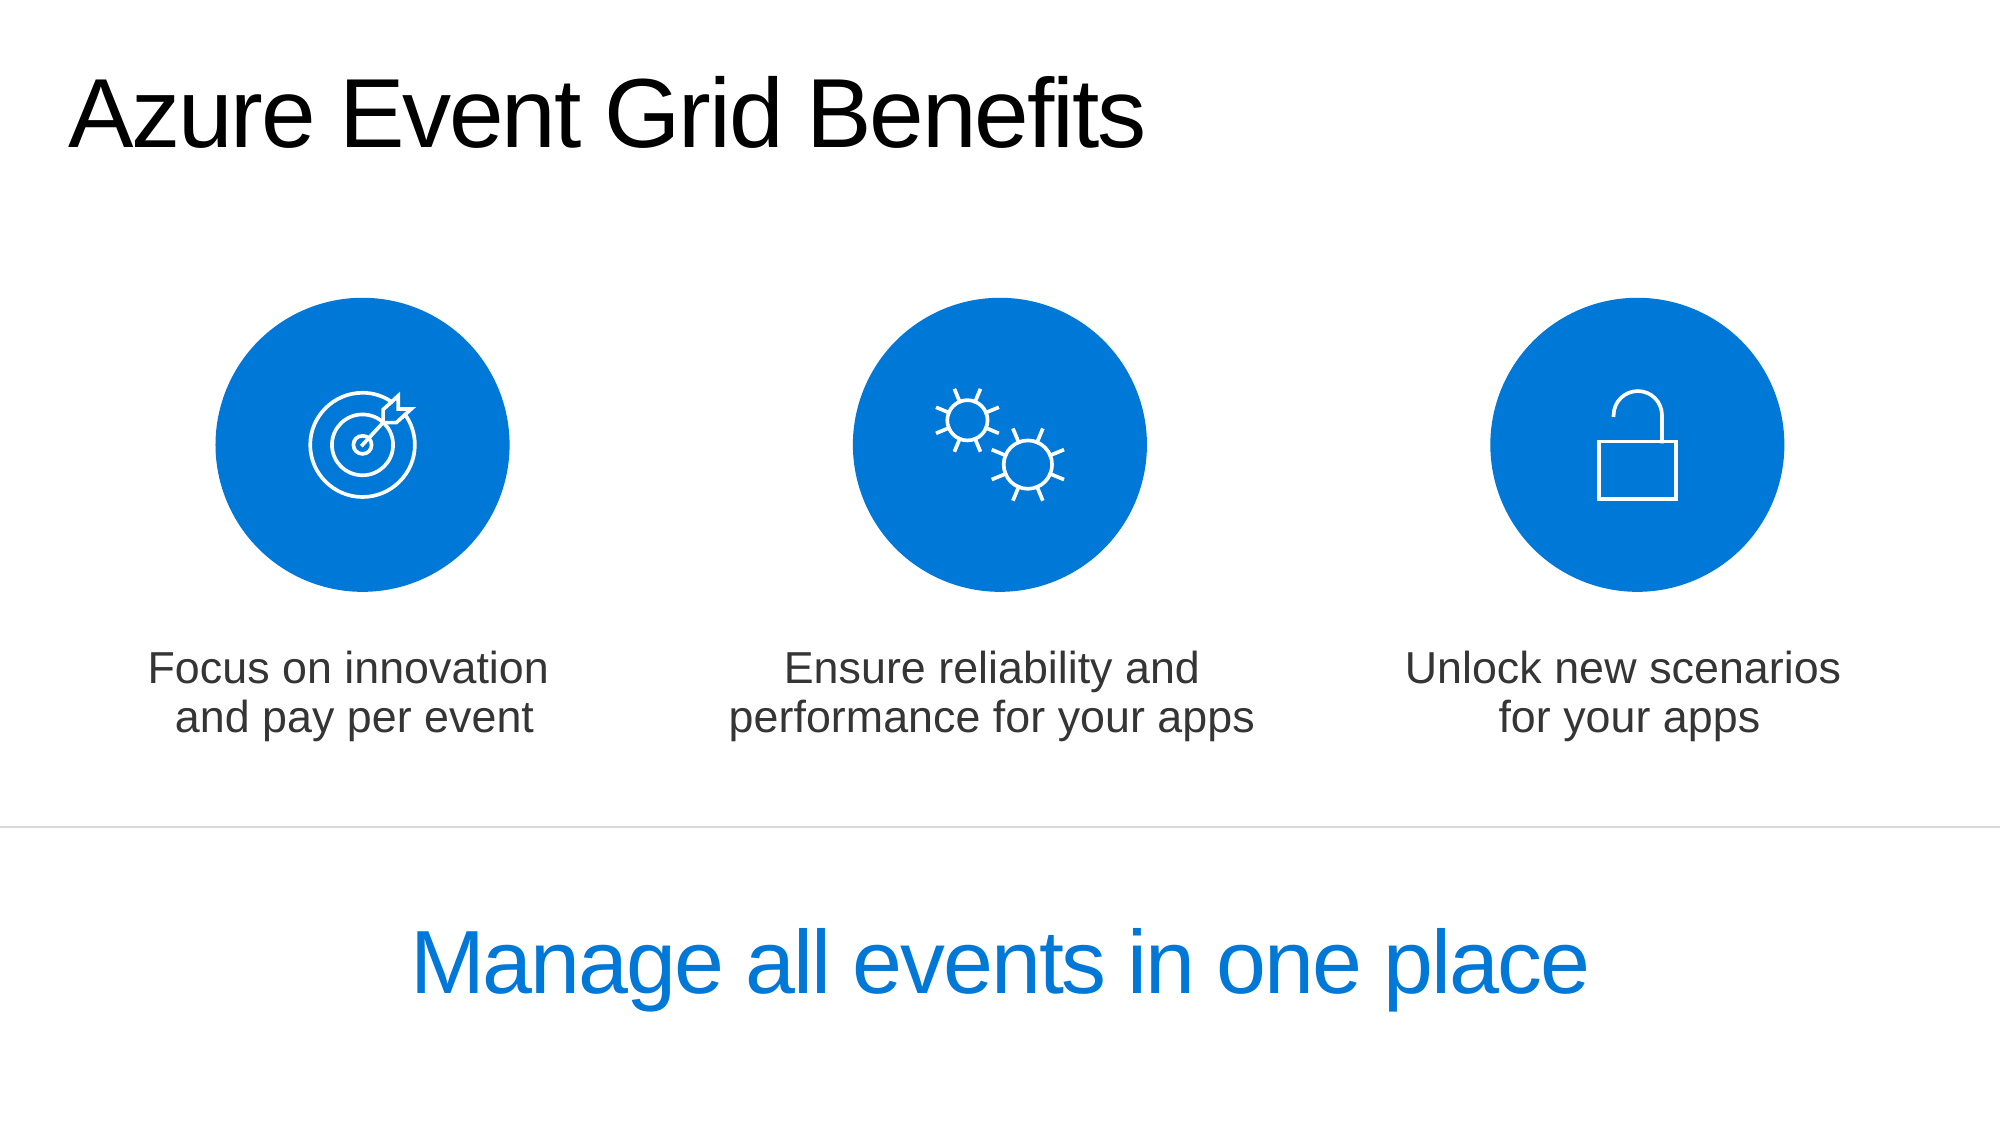

# Azure Event Grid Benefits

Focus on innovation
and pay per event
Ensure reliability and performance for your apps
Unlock new scenarios
for your apps
Manage all events in one place